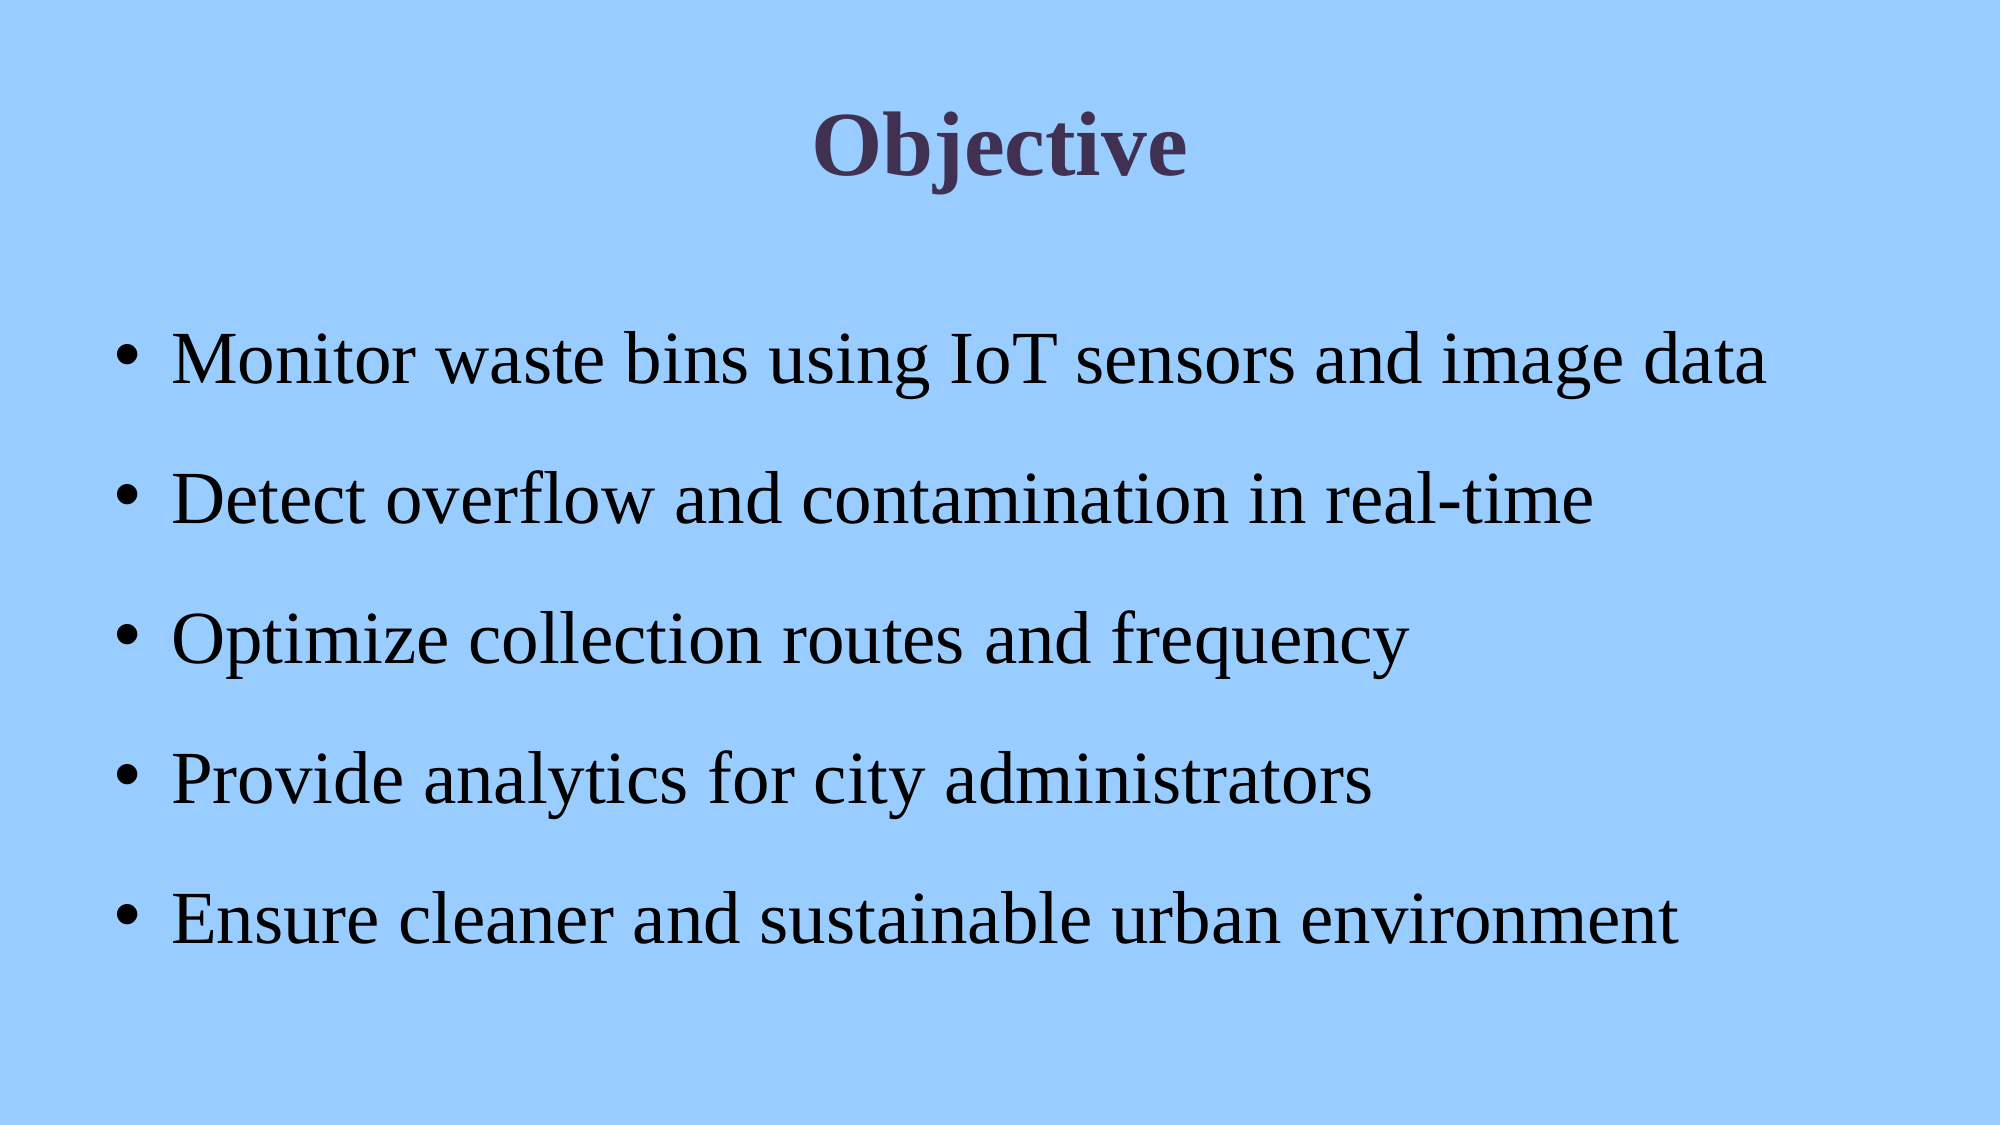

# Objective
Monitor waste bins using IoT sensors and image data
Detect overflow and contamination in real-time
Optimize collection routes and frequency
Provide analytics for city administrators
Ensure cleaner and sustainable urban environment